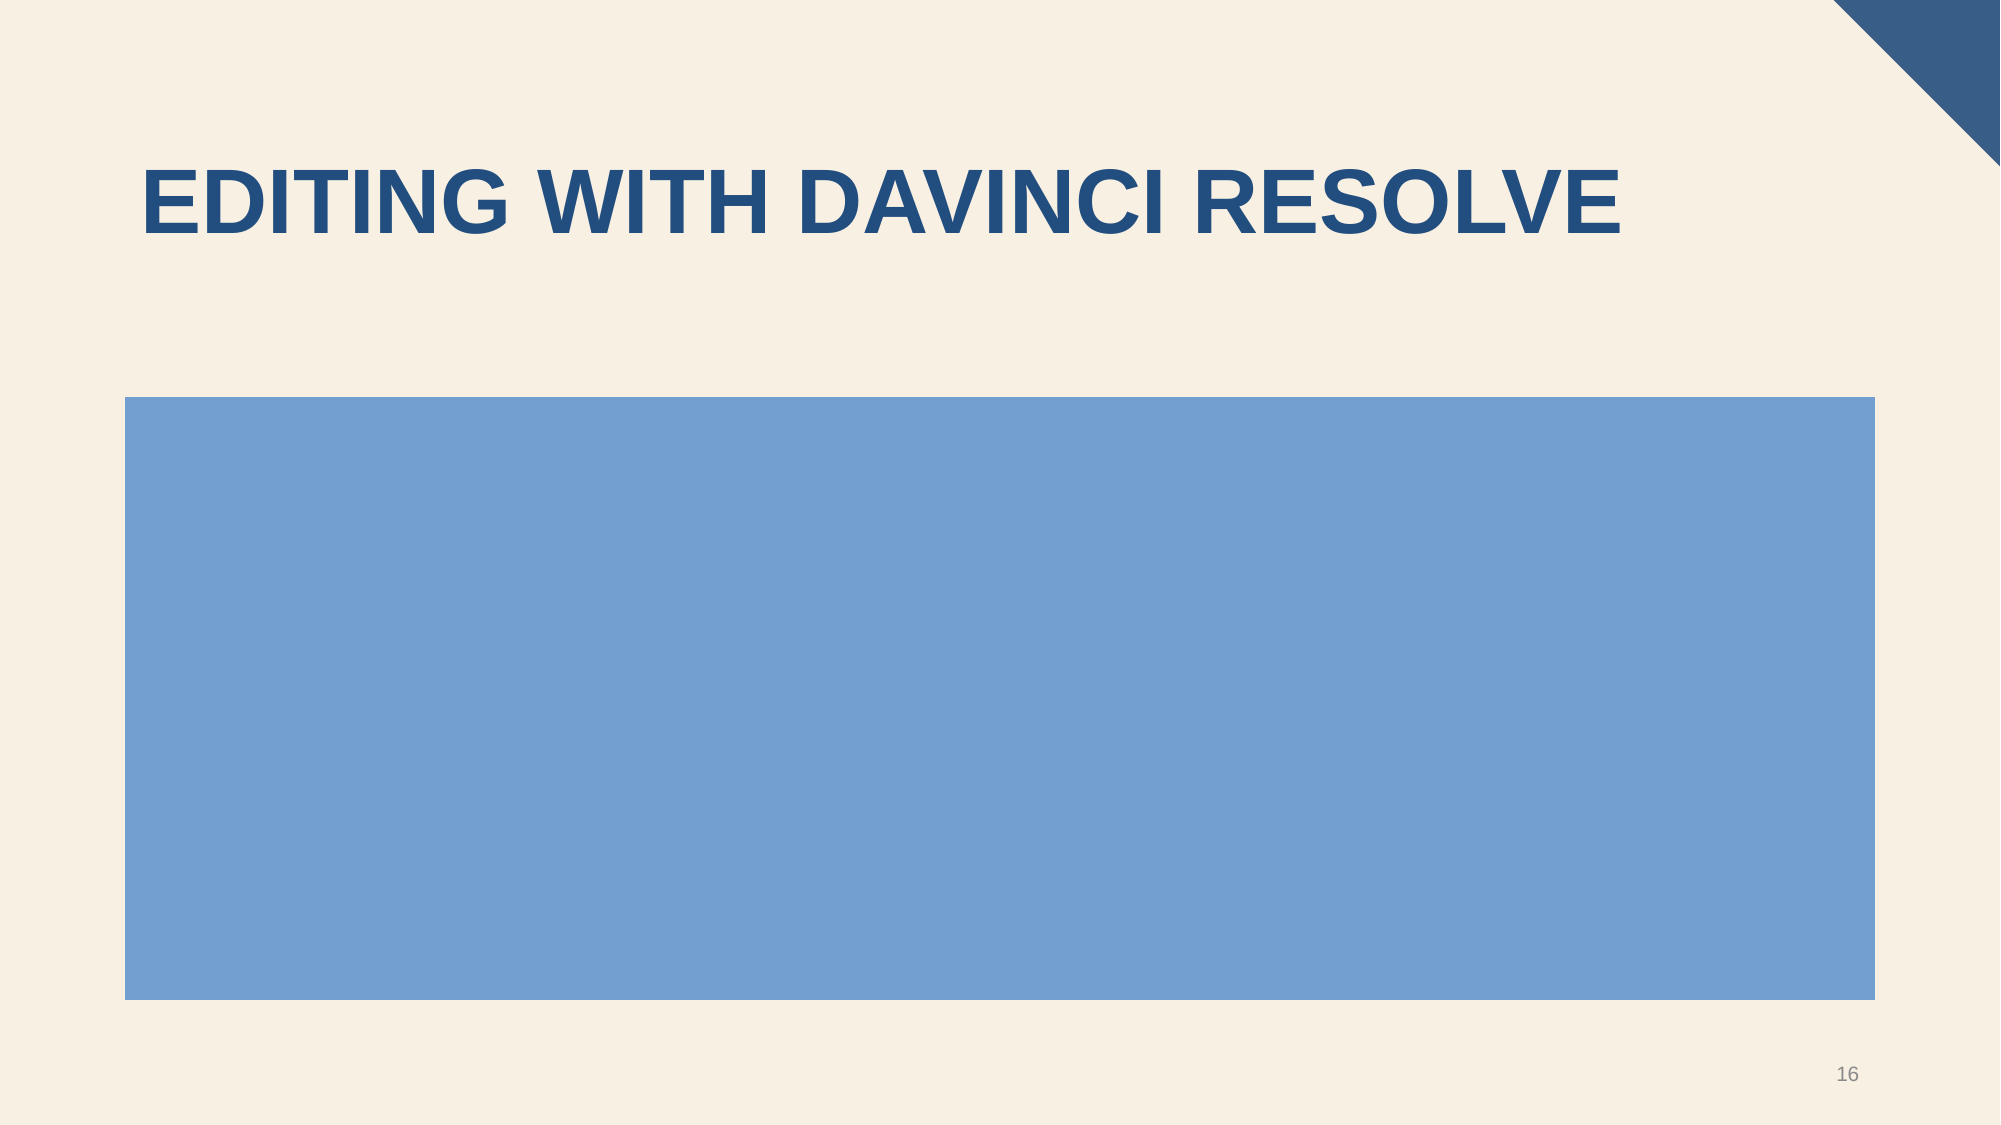

# Editing with DaVinci Resolve
Editing with DaVinci Resolve
Video editing was done entirely on DaVinci Resolve.
Clips were arranged together with a little trim here or there, and set to music.
Transitions and Fade-ins were added for seamless transitions from scene to scene.
Tools like DaVinci helped at the final stages  managing color, timing, detail, etc.
Just perfect for polishing and cinematizing.

16